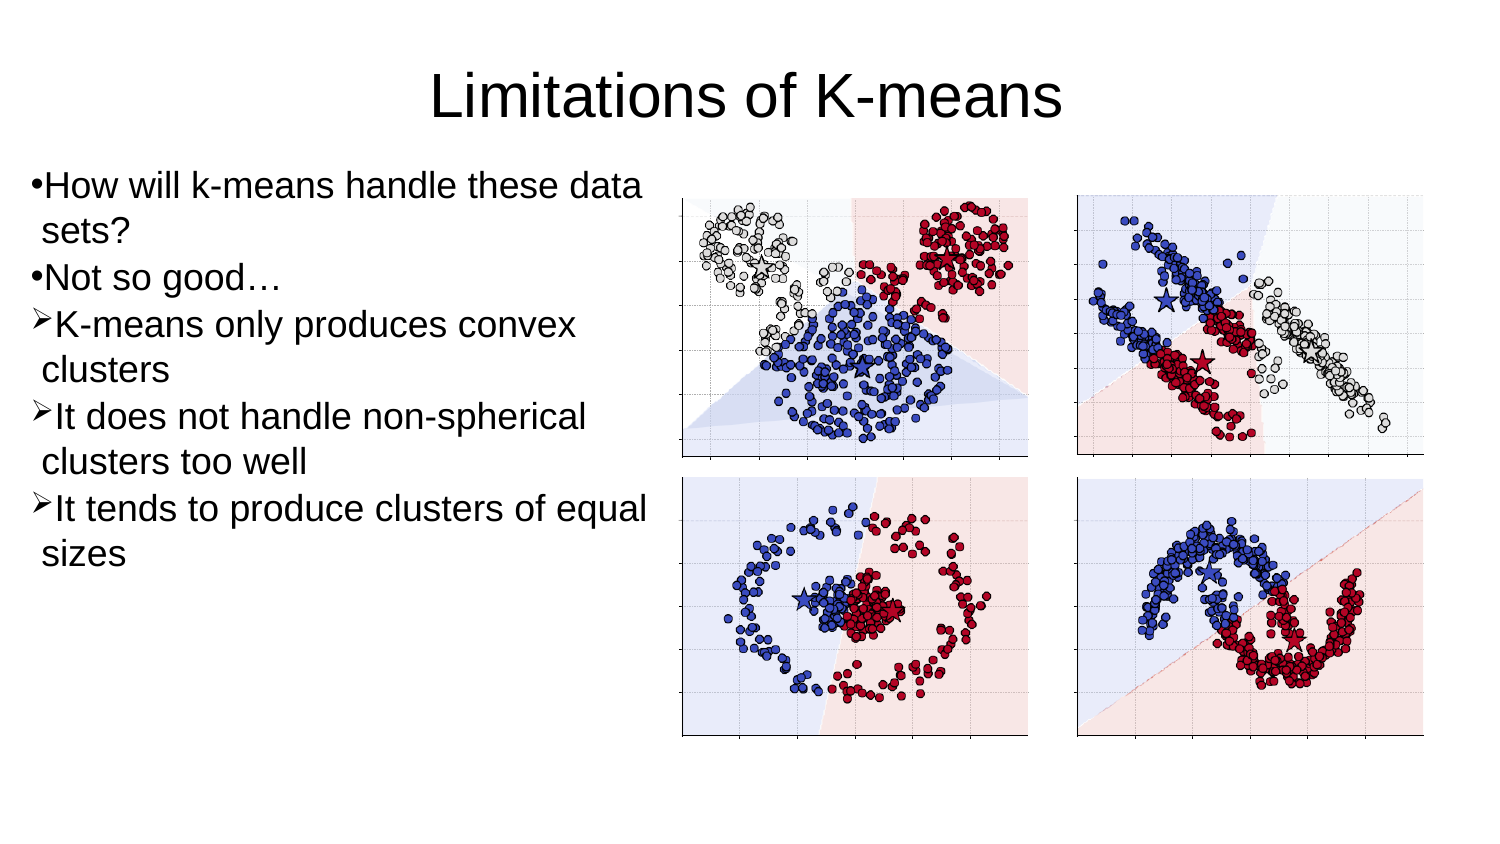

Limitations of K-means
How will k-means handle these data sets?
Not so good…
K-means only produces convex clusters
It does not handle non-spherical clusters too well
It tends to produce clusters of equal sizes